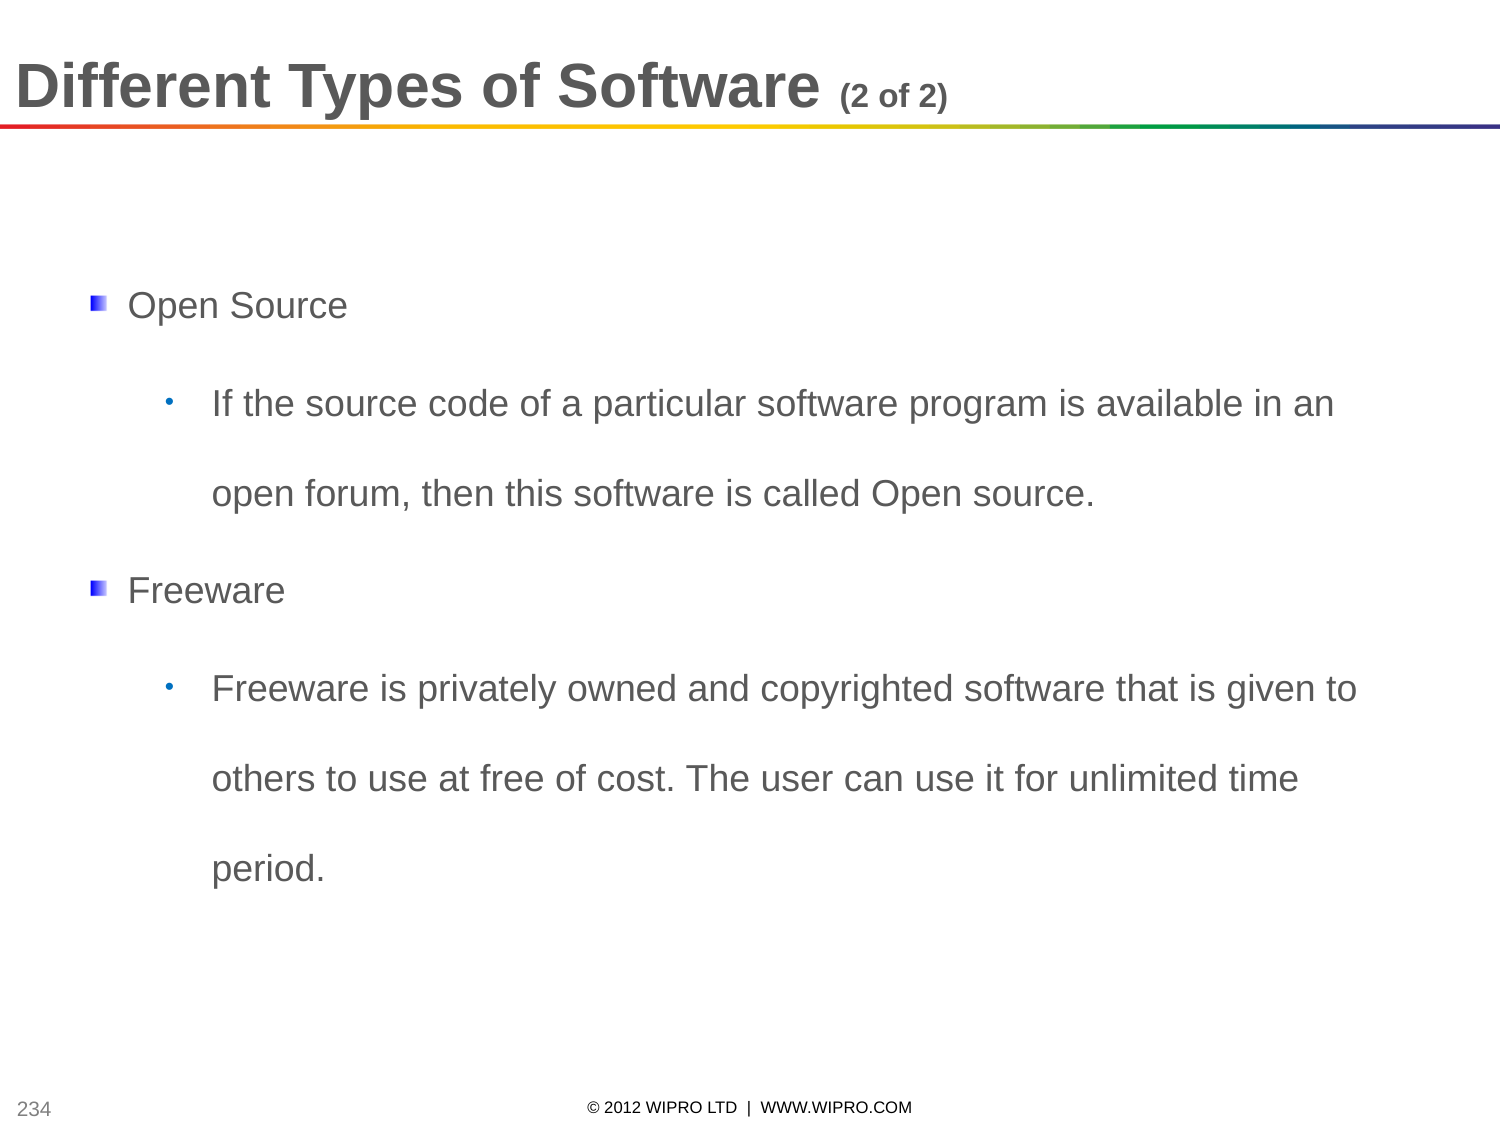

Different Types of Software (2 of 2)
Open Source
If the source code of a particular software program is available in an open forum, then this software is called Open source.
Freeware
Freeware is privately owned and copyrighted software that is given to others to use at free of cost. The user can use it for unlimited time period.